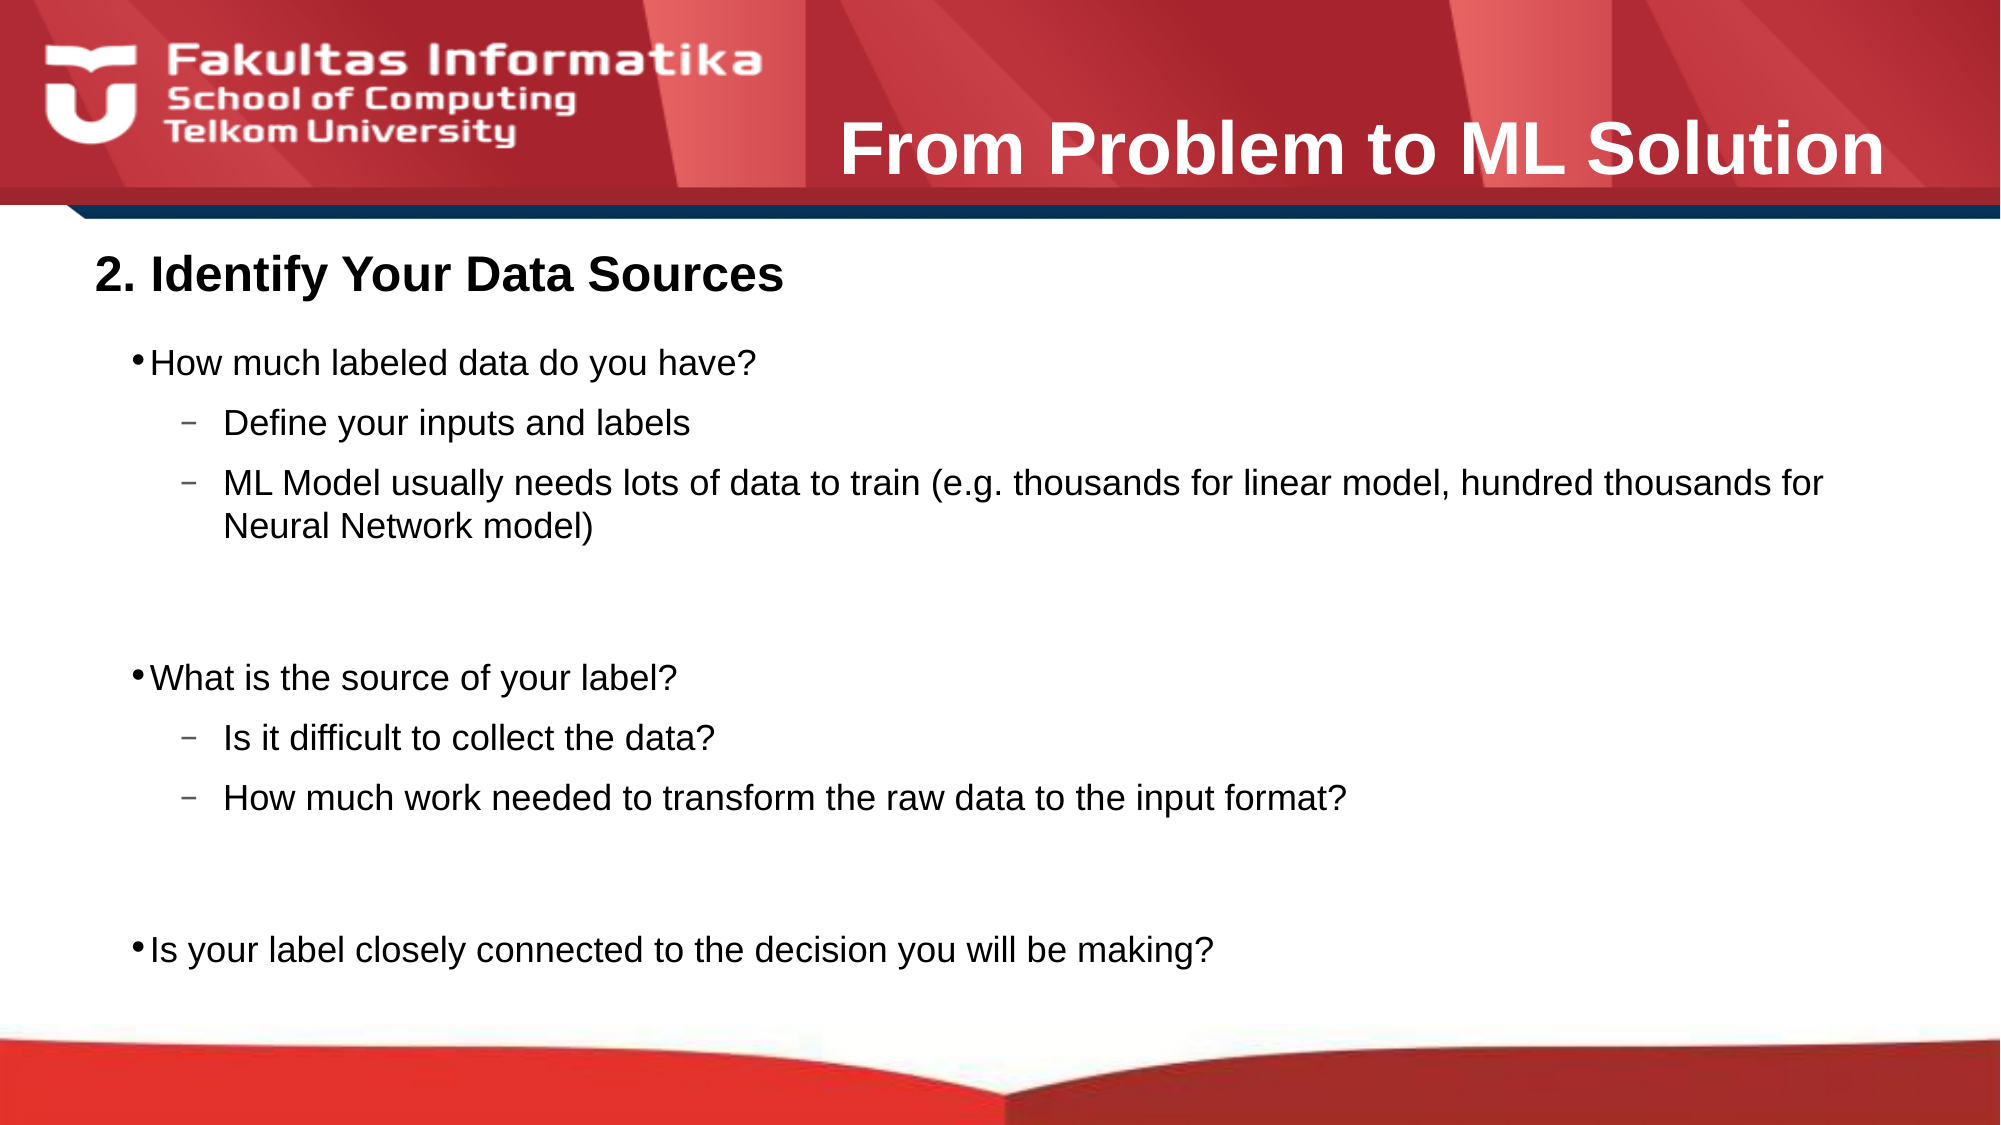

From Problem to ML Solution
# 2. Identify Your Data Sources
How much labeled data do you have?
Define your inputs and labels
ML Model usually needs lots of data to train (e.g. thousands for linear model, hundred thousands for Neural Network model)

What is the source of your label?
Is it difficult to collect the data?
How much work needed to transform the raw data to the input format?

Is your label closely connected to the decision you will be making?